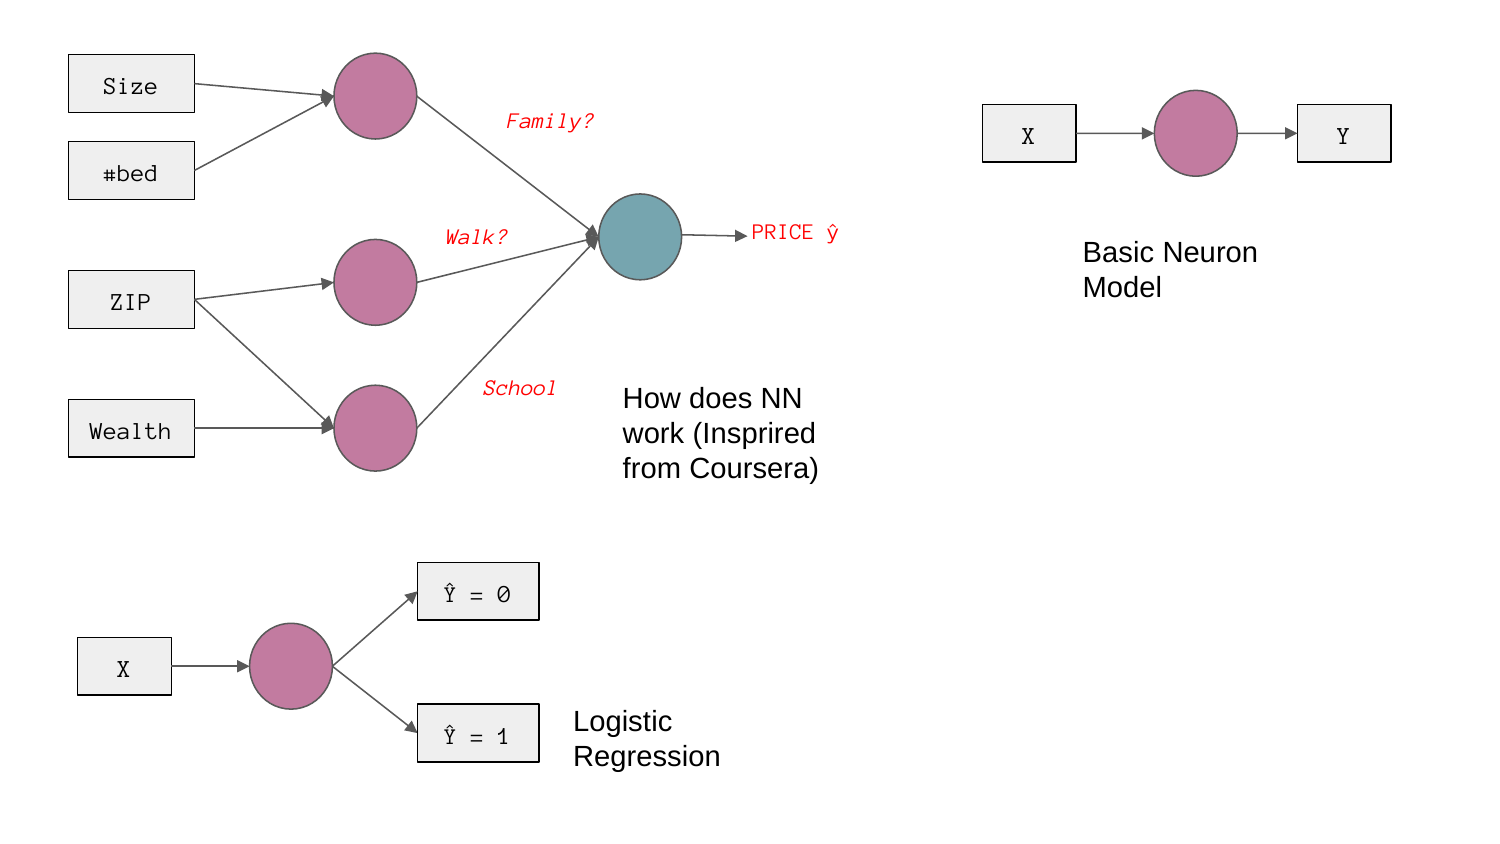

Size

Family?
X
Y
#bed

PRICE ŷ
Walk?
Basic Neuron Model

ZIP
School
How does NN work (Insprired from Coursera)

Wealth
Ŷ = 0

X
Logistic Regression
Ŷ = 1